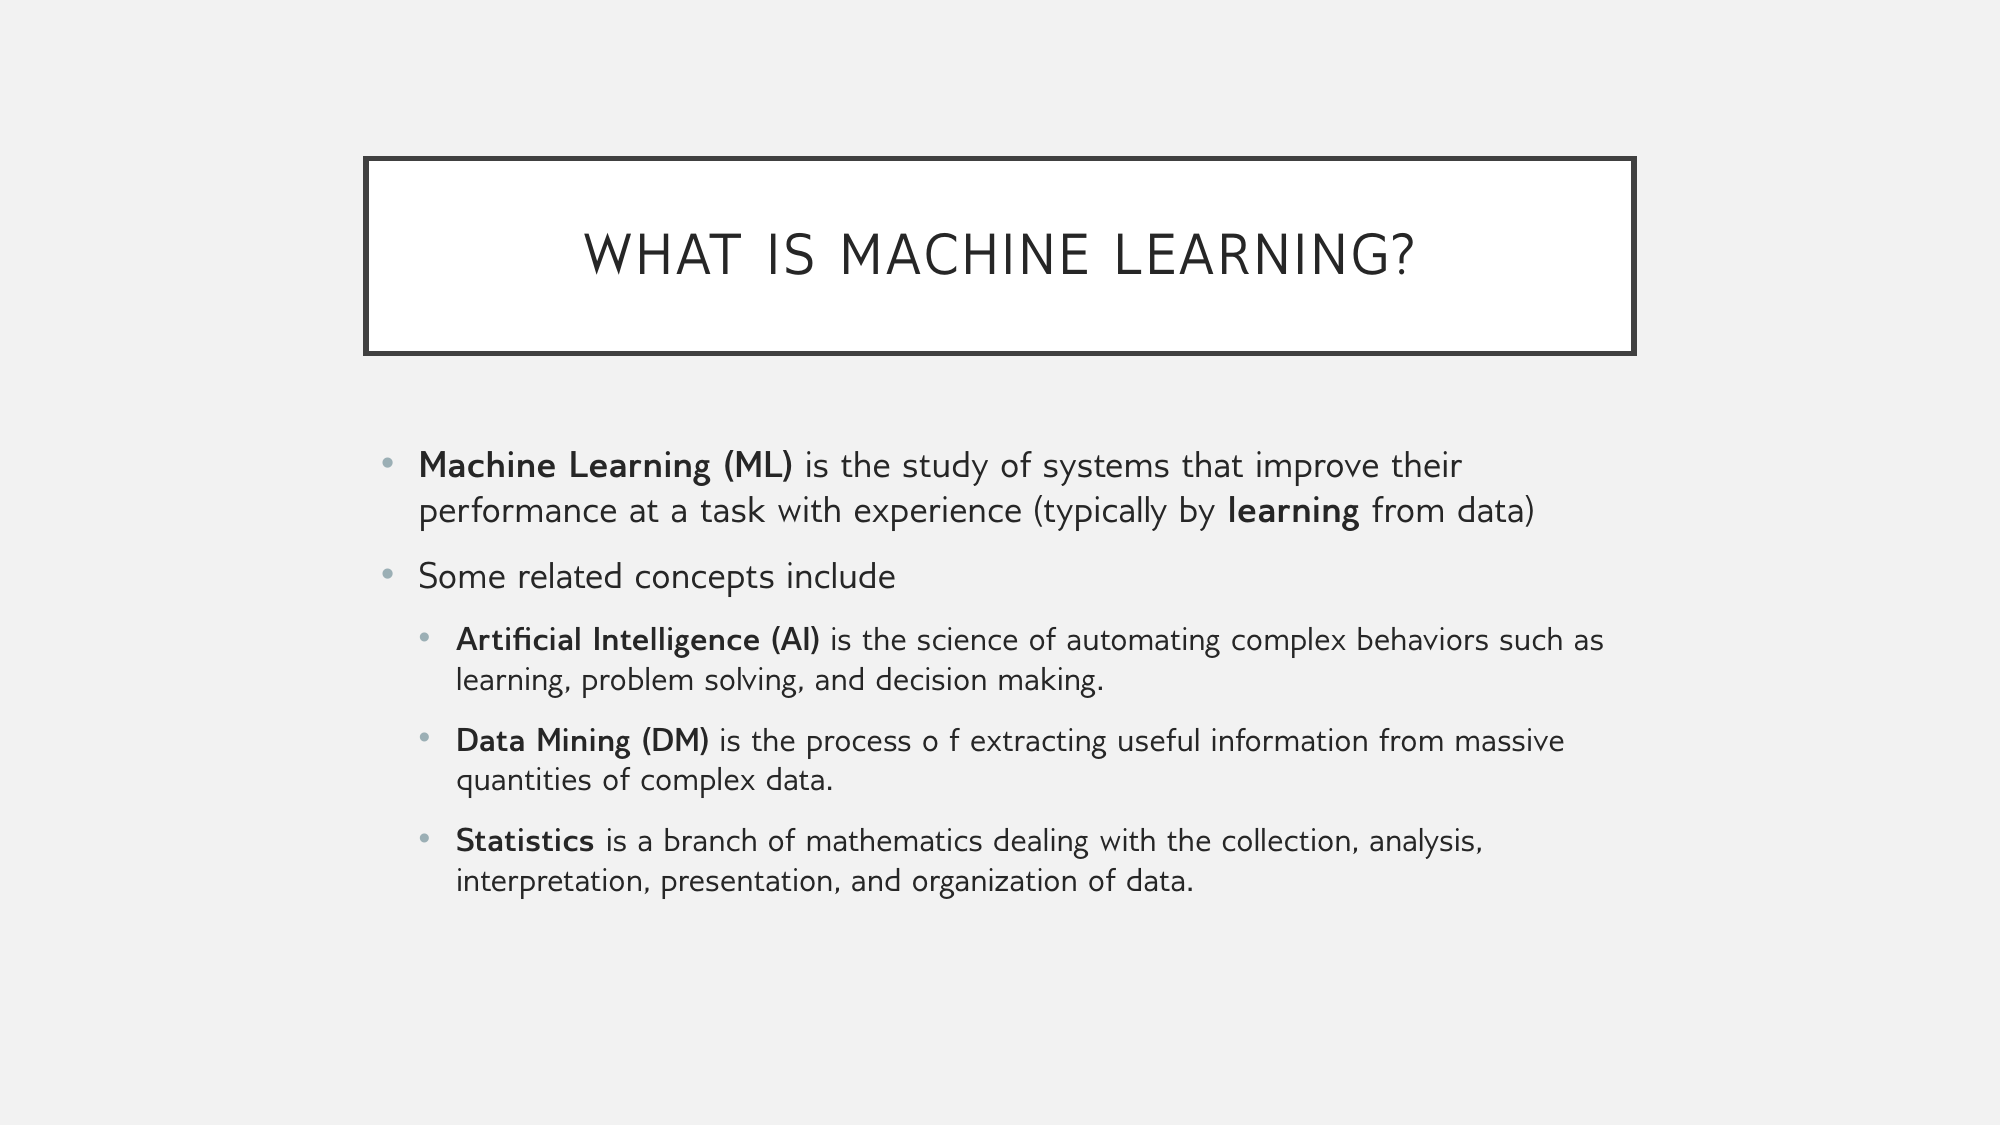

# What Is Machine Learning?
Machine Learning (ML) is the study of systems that improve their performance at a task with experience (typically by learning from data)
Some related concepts include
Artificial Intelligence (AI) is the science of automating complex behaviors such as learning, problem solving, and decision making.
Data Mining (DM) is the process o f extracting useful information from massive quantities of complex data.
Statistics is a branch of mathematics dealing with the collection, analysis, interpretation, presentation, and organization of data.